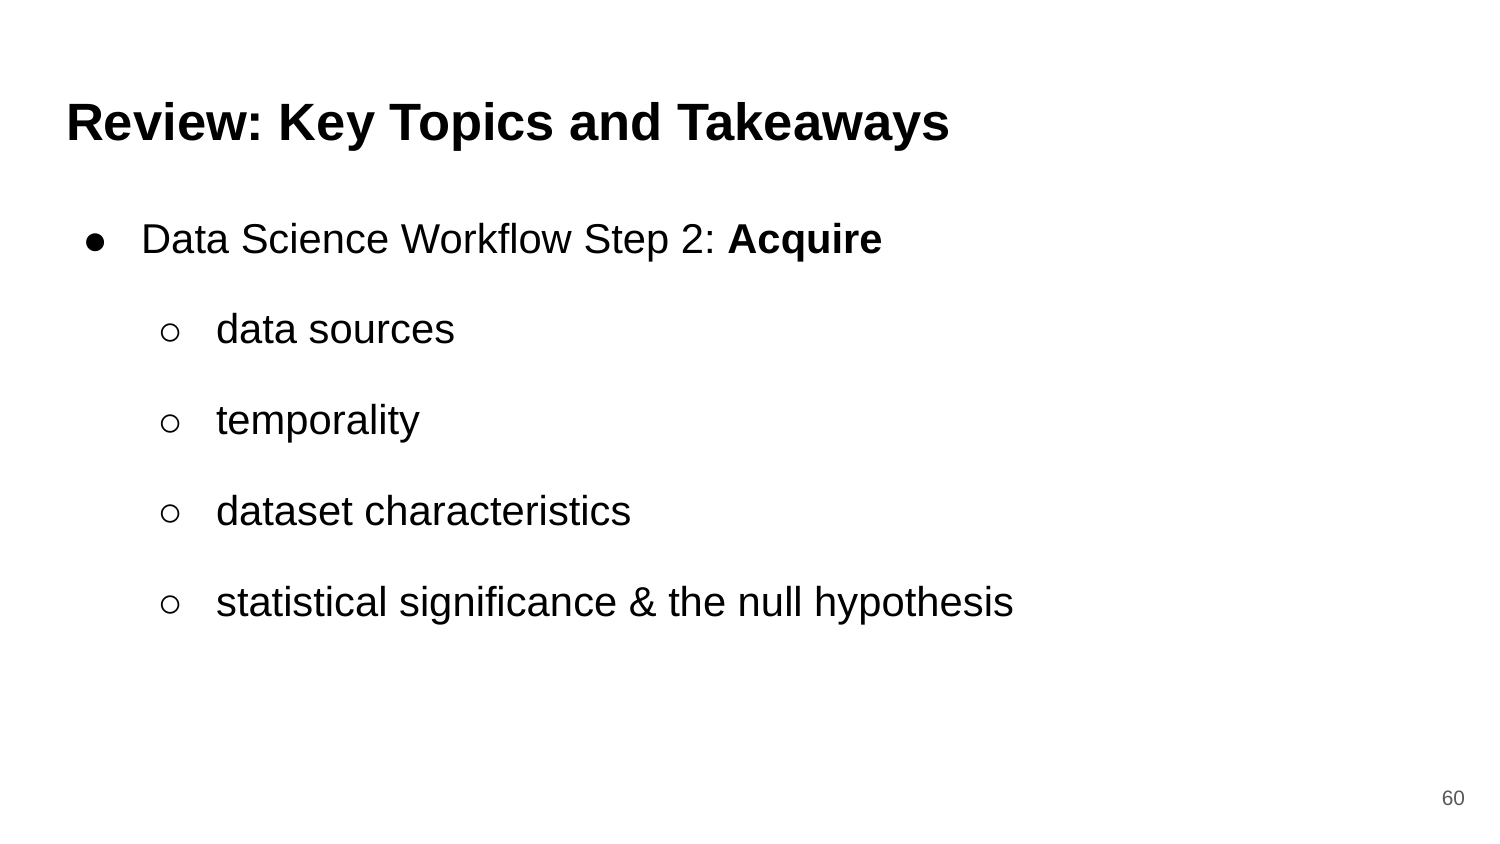

# Review: Key Topics and Takeaways
Data Science Workflow Step 2: Acquire
data sources
temporality
dataset characteristics
statistical significance & the null hypothesis
60